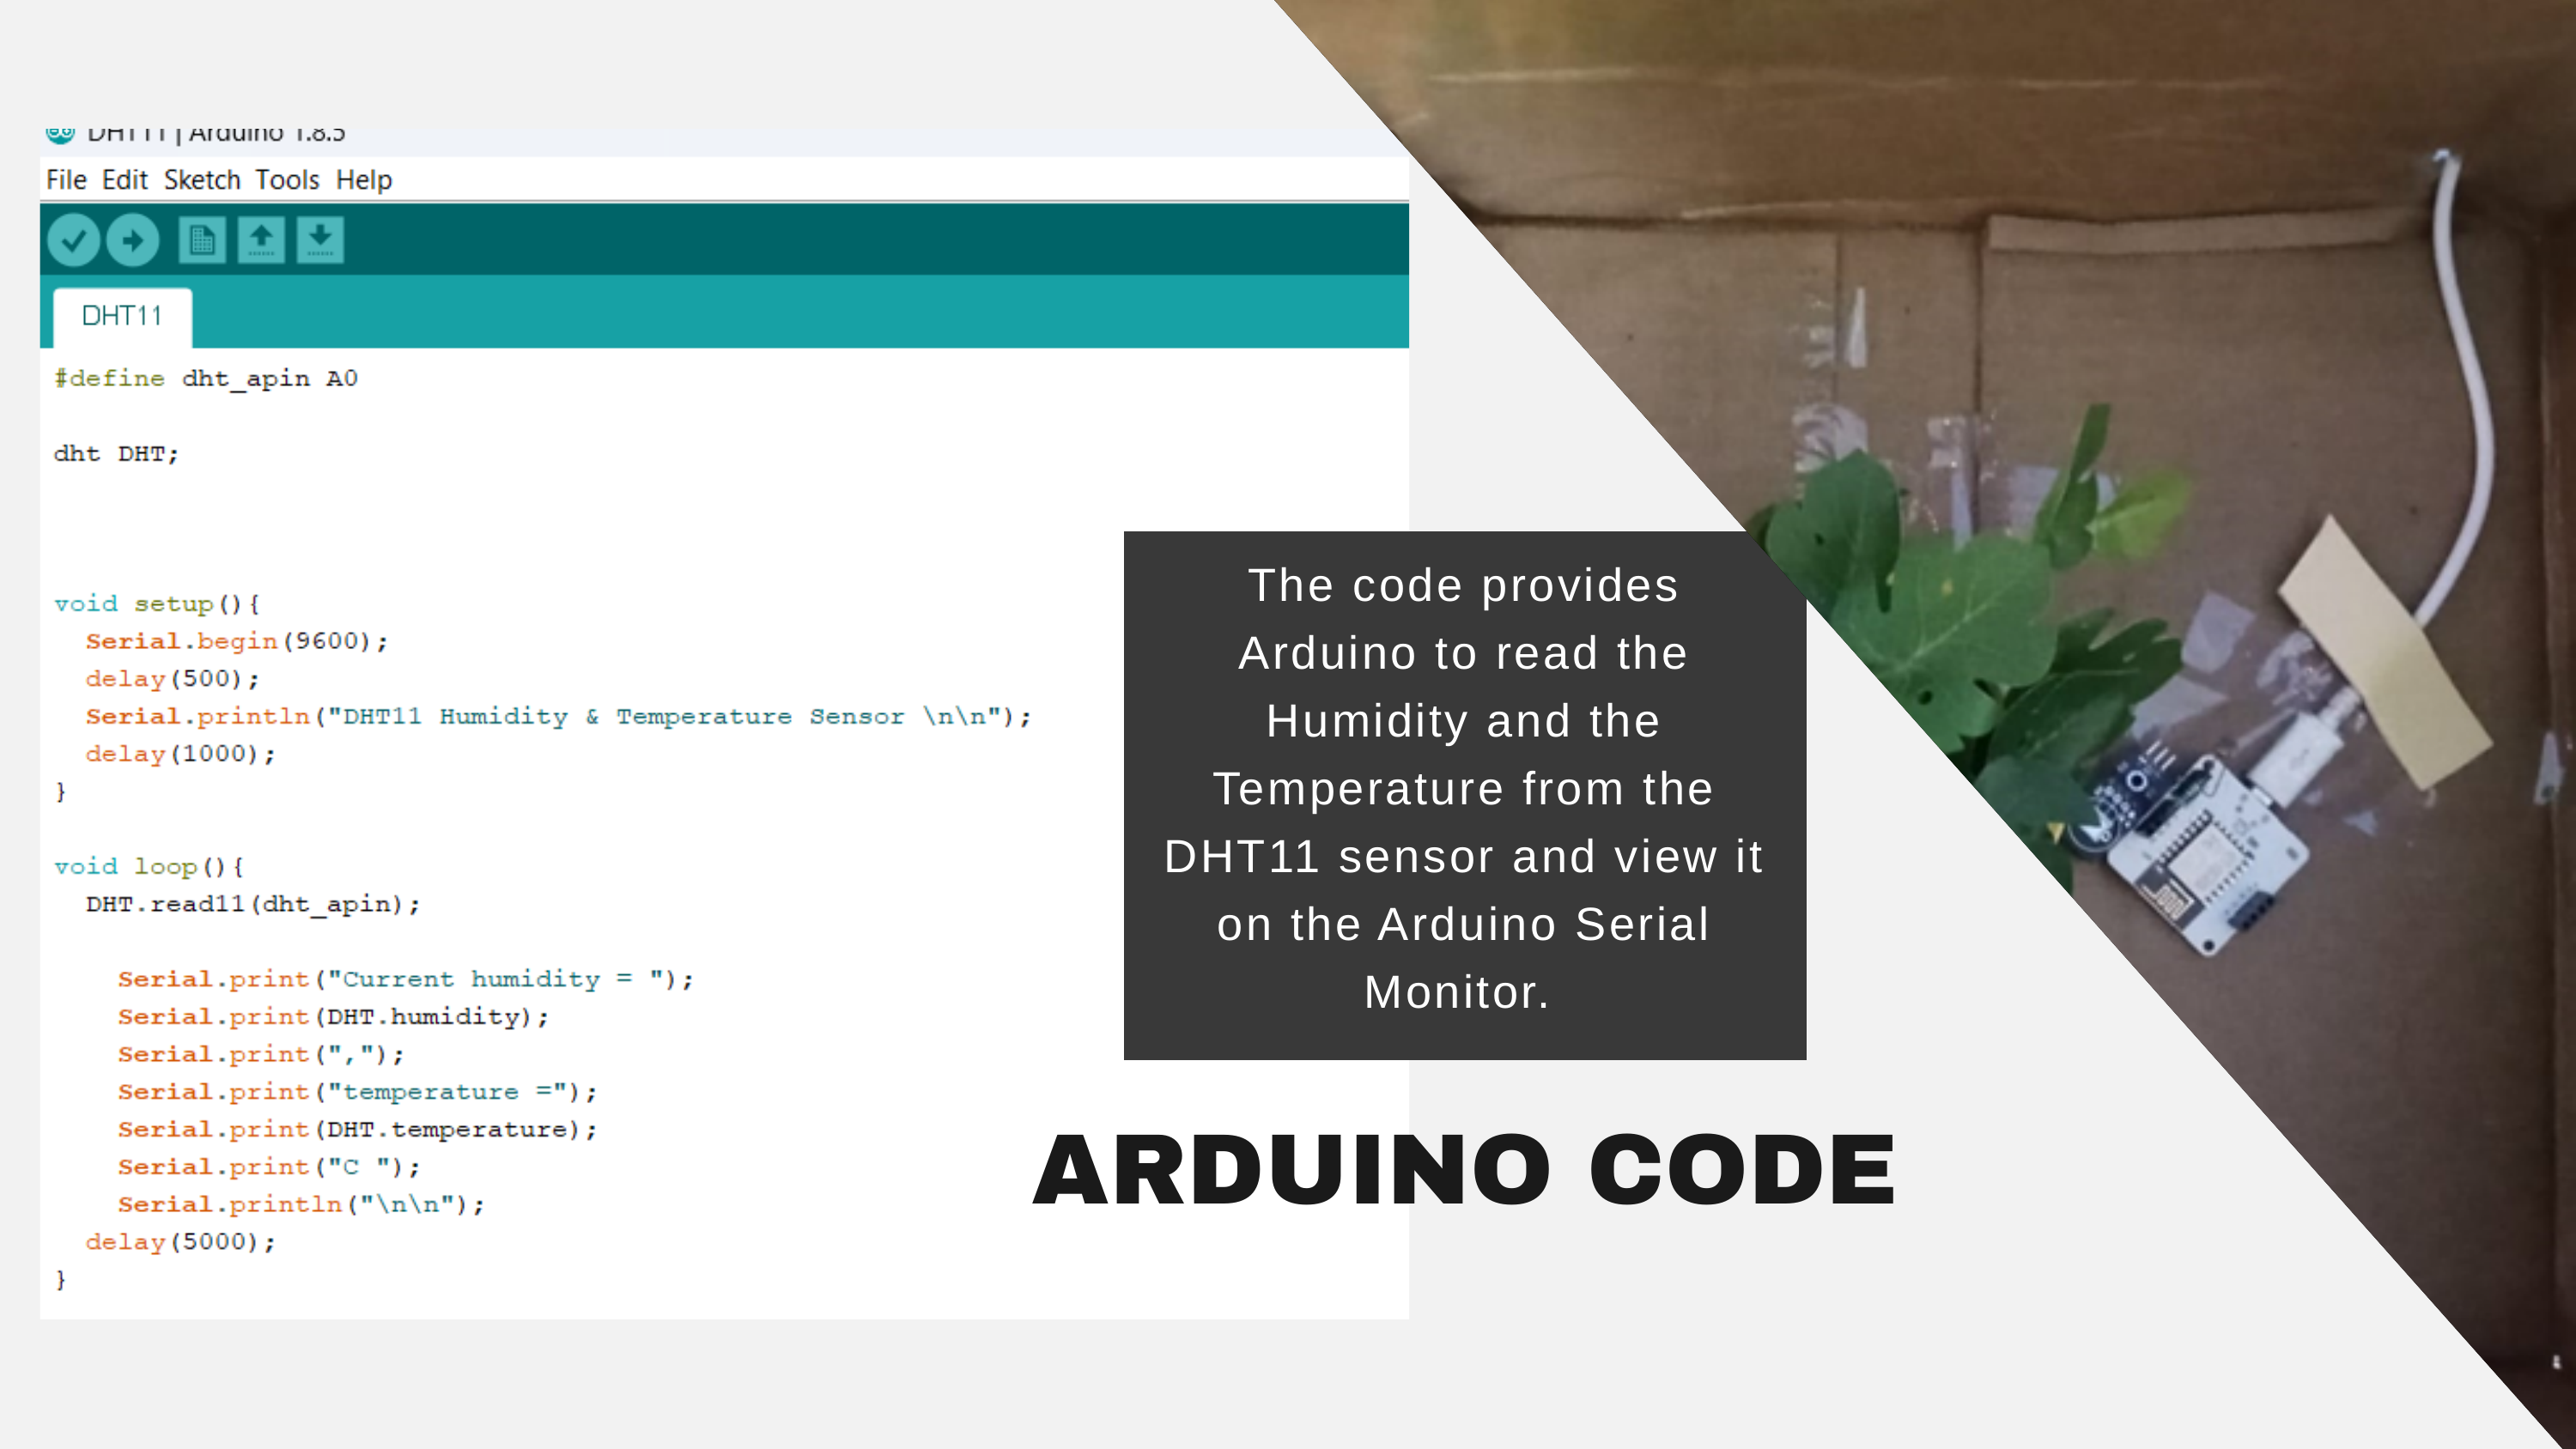

The code provides Arduino to read the Humidity and the Temperature from the DHT11 sensor and view it on the Arduino Serial Monitor.
ARDUINO CODE